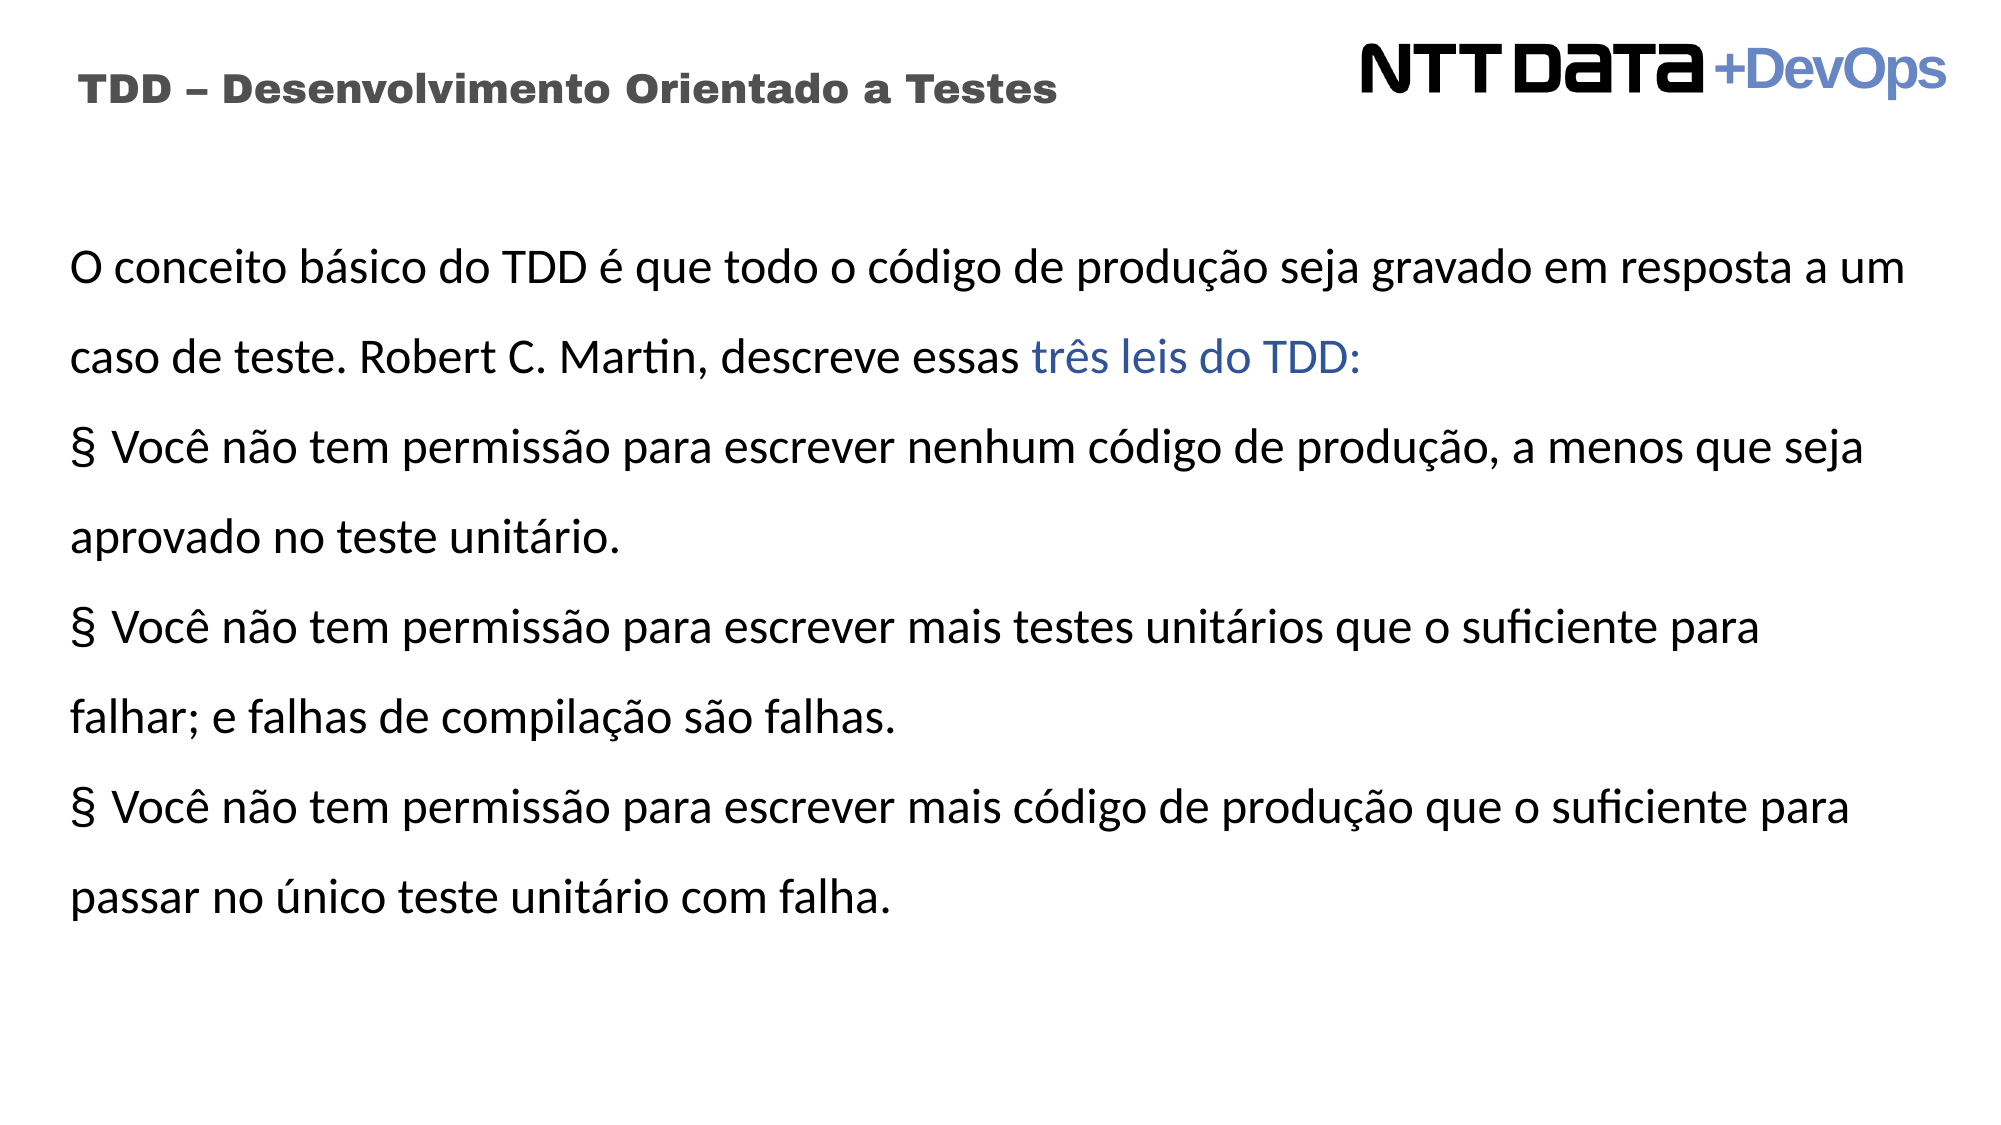

# TDD – Desenvolvimento Orientado a Testes
O conceito básico do TDD é que todo o código de produção seja gravado em resposta a um
caso de teste. Robert C. Martin, descreve essas três leis do TDD:
§ Você não tem permissão para escrever nenhum código de produção, a menos que seja
aprovado no teste unitário.
§ Você não tem permissão para escrever mais testes unitários que o suficiente para
falhar; e falhas de compilação são falhas.
§ Você não tem permissão para escrever mais código de produção que o suficiente para
passar no único teste unitário com falha.